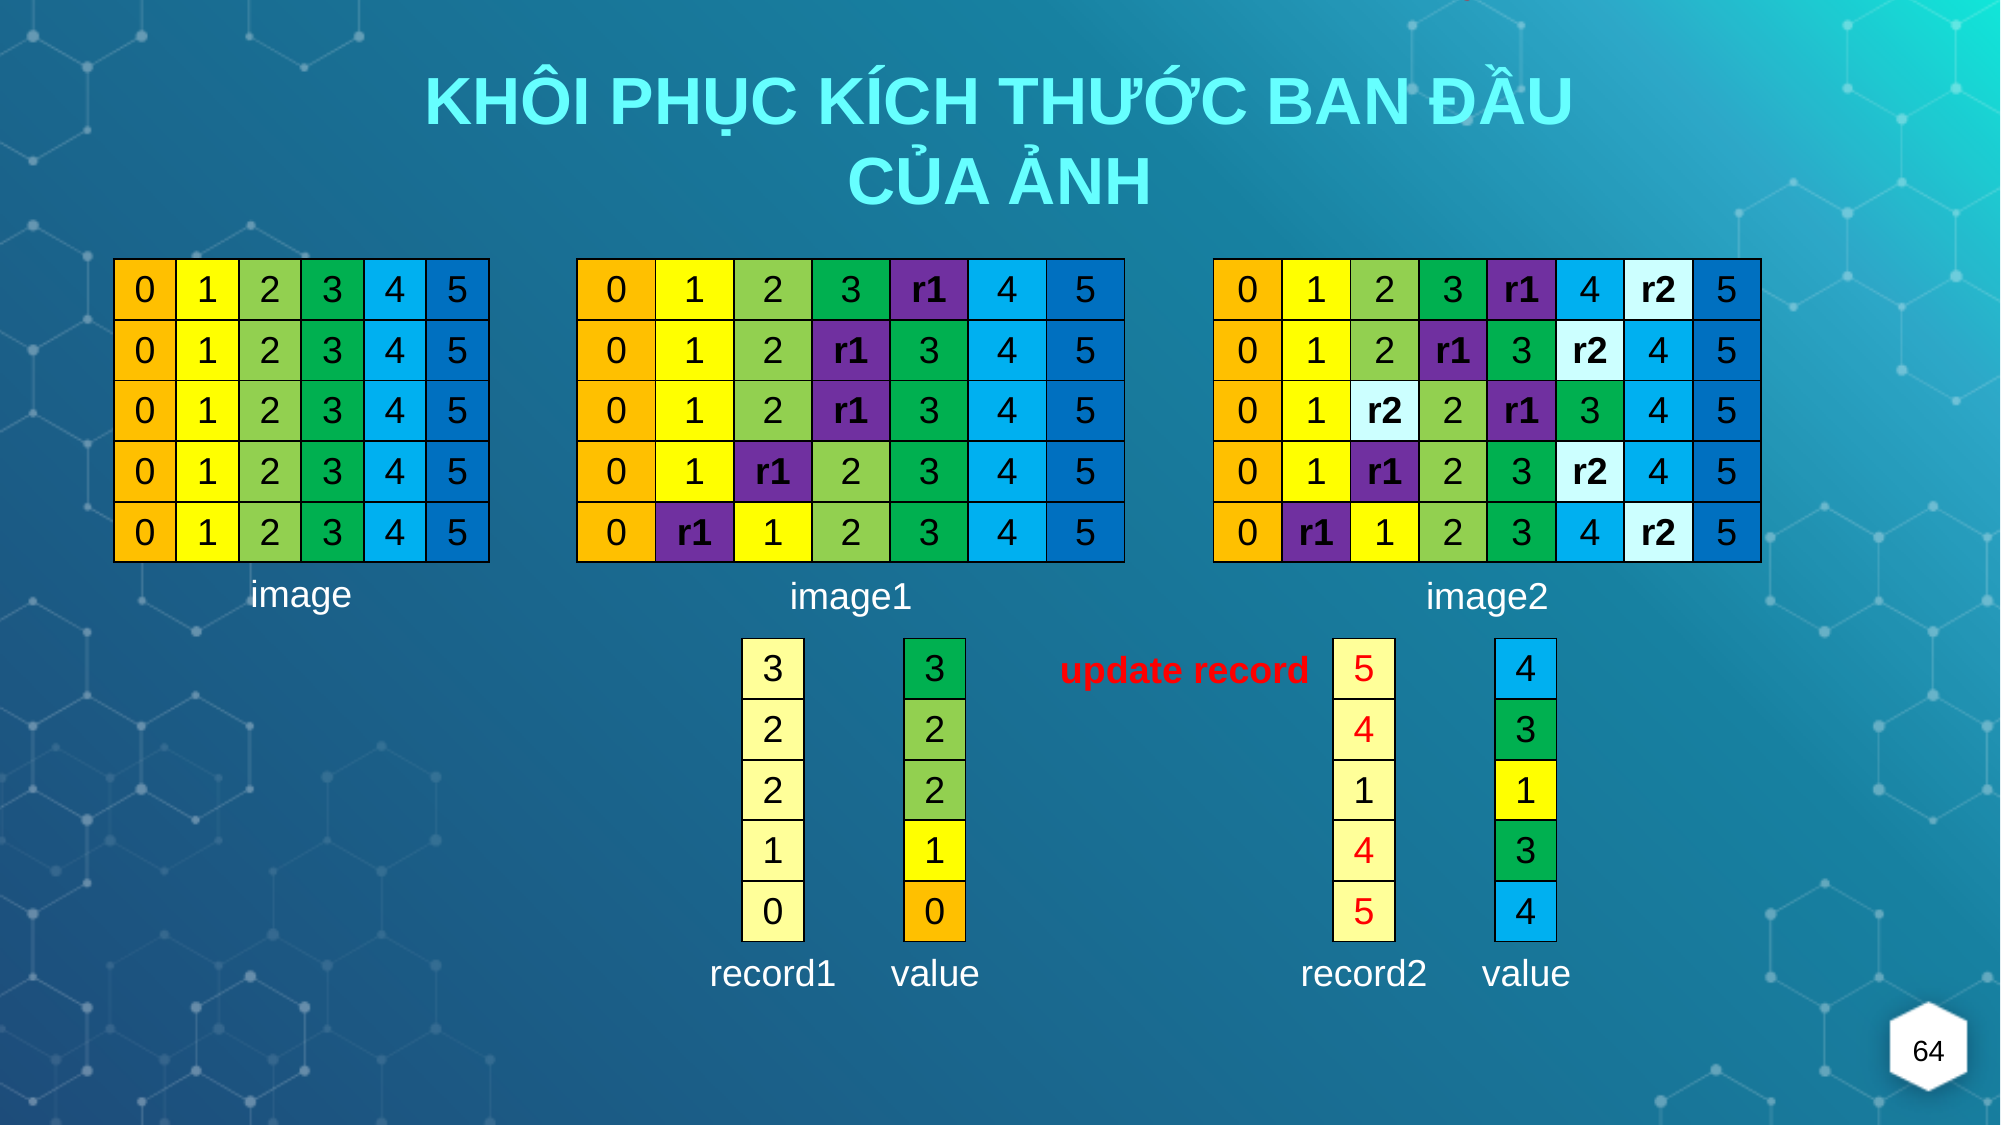

Khôi phục kích thước ban đầu của ảnh
| 0 | 1 | 2 | 3 | 4 | 5 |
| --- | --- | --- | --- | --- | --- |
| 0 | 1 | 2 | 3 | 4 | 5 |
| 0 | 1 | 2 | 3 | 4 | 5 |
| 0 | 1 | 2 | 3 | 4 | 5 |
| 0 | 1 | 2 | 3 | 4 | 5 |
| 0 | 1 | 2 | 3 | r1 | 4 | 5 |
| --- | --- | --- | --- | --- | --- | --- |
| 0 | 1 | 2 | r1 | 3 | 4 | 5 |
| 0 | 1 | 2 | r1 | 3 | 4 | 5 |
| 0 | 1 | r1 | 2 | 3 | 4 | 5 |
| 0 | r1 | 1 | 2 | 3 | 4 | 5 |
| 0 | 1 | 2 | 3 | r1 | 4 | r2 | 5 |
| --- | --- | --- | --- | --- | --- | --- | --- |
| 0 | 1 | 2 | r1 | 3 | r2 | 4 | 5 |
| 0 | 1 | r2 | 2 | r1 | 3 | 4 | 5 |
| 0 | 1 | r1 | 2 | 3 | r2 | 4 | 5 |
| 0 | r1 | 1 | 2 | 3 | 4 | r2 | 5 |
image
image1
image2
| 3 |
| --- |
| 2 |
| 2 |
| 1 |
| 0 |
| 3 |
| --- |
| 2 |
| 2 |
| 1 |
| 0 |
update record
| 5 |
| --- |
| 4 |
| 1 |
| 4 |
| 5 |
| 4 |
| --- |
| 3 |
| 1 |
| 3 |
| 4 |
record1
value
record2
value